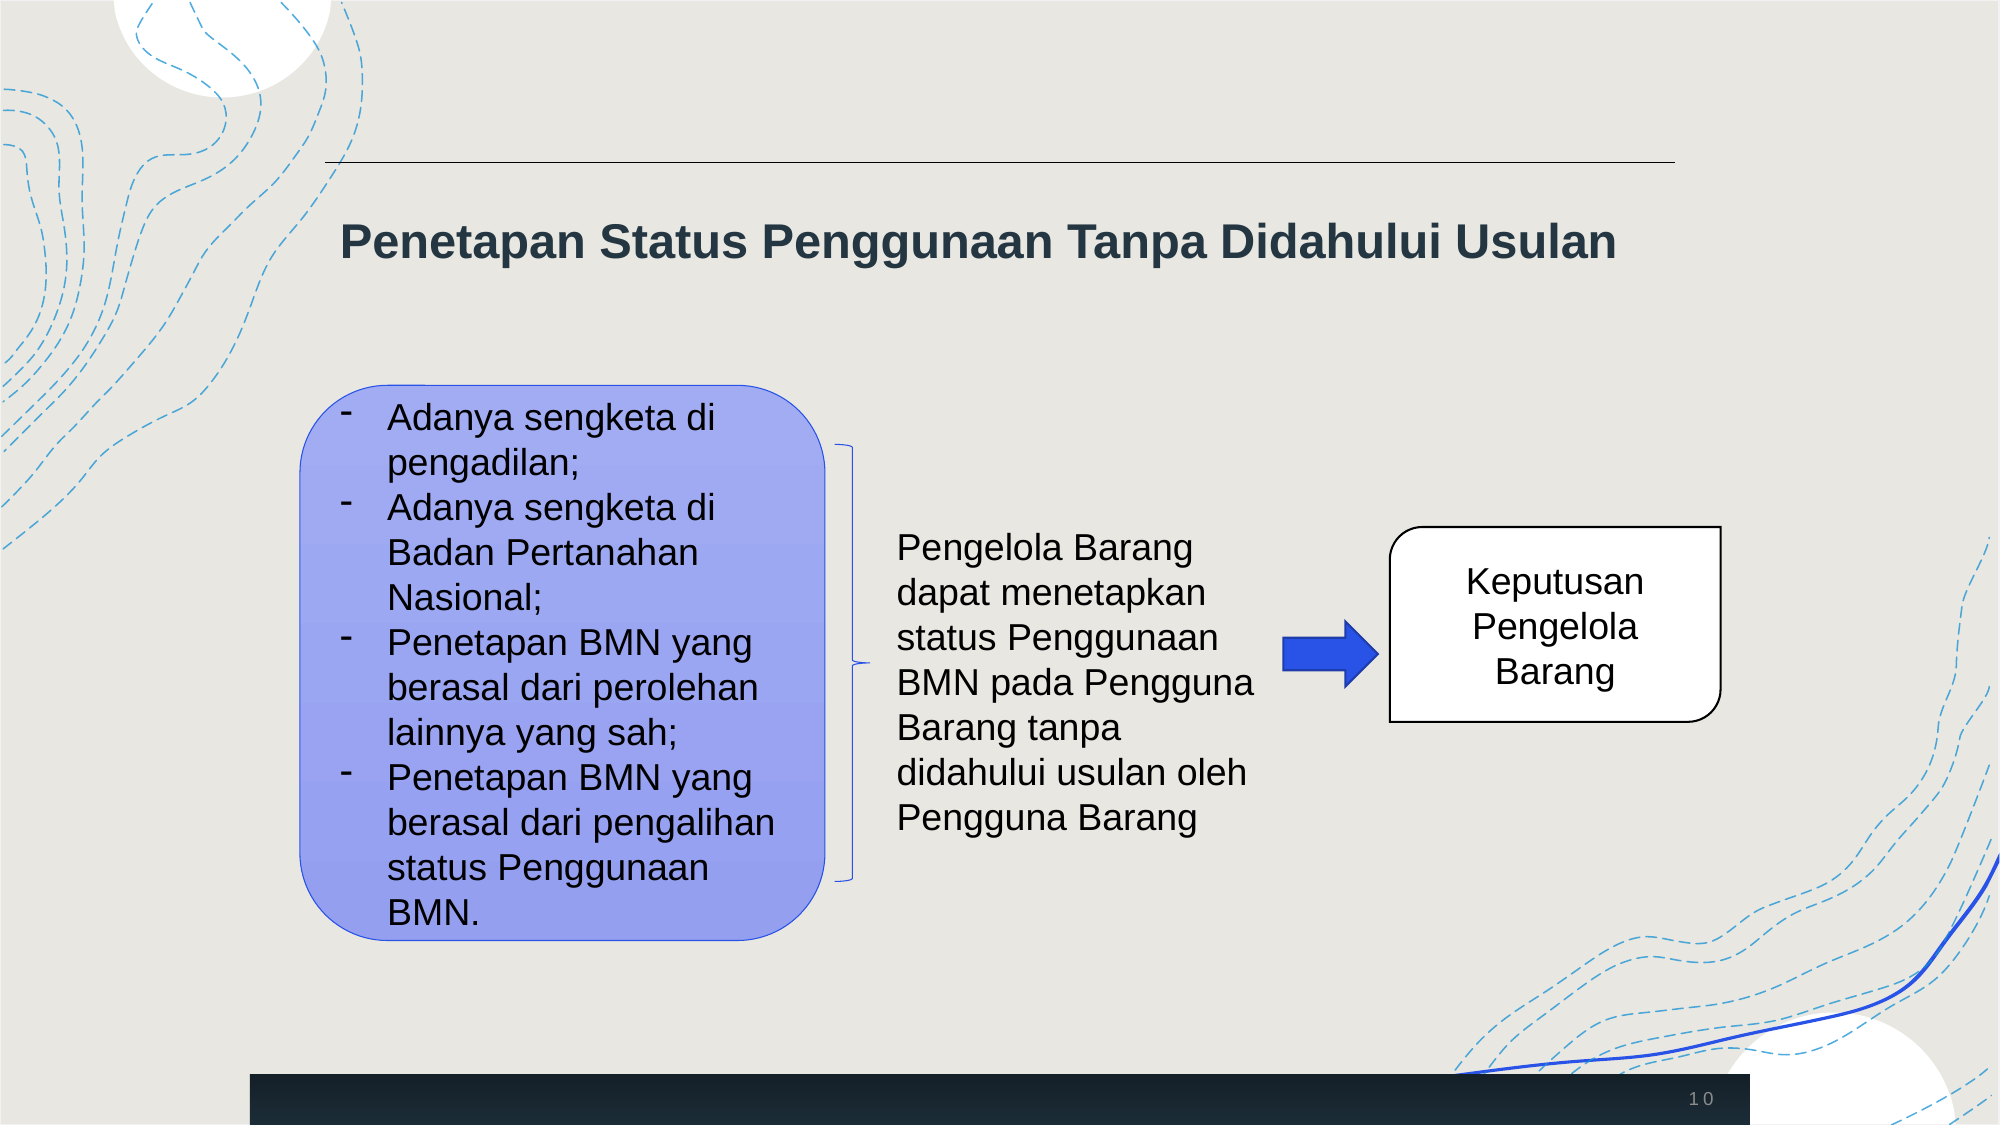

# Penetapan Status Penggunaan Tanpa Didahului Usulan
Adanya sengketa di pengadilan;
Adanya sengketa di Badan Pertanahan Nasional;
Penetapan BMN yang berasal dari perolehan lainnya yang sah;
Penetapan BMN yang berasal dari pengalihan status Penggunaan BMN.

Pengelola Barang dapat menetapkan status Penggunaan BMN pada Pengguna Barang tanpa didahului usulan oleh Pengguna Barang
Keputusan Pengelola Barang

10